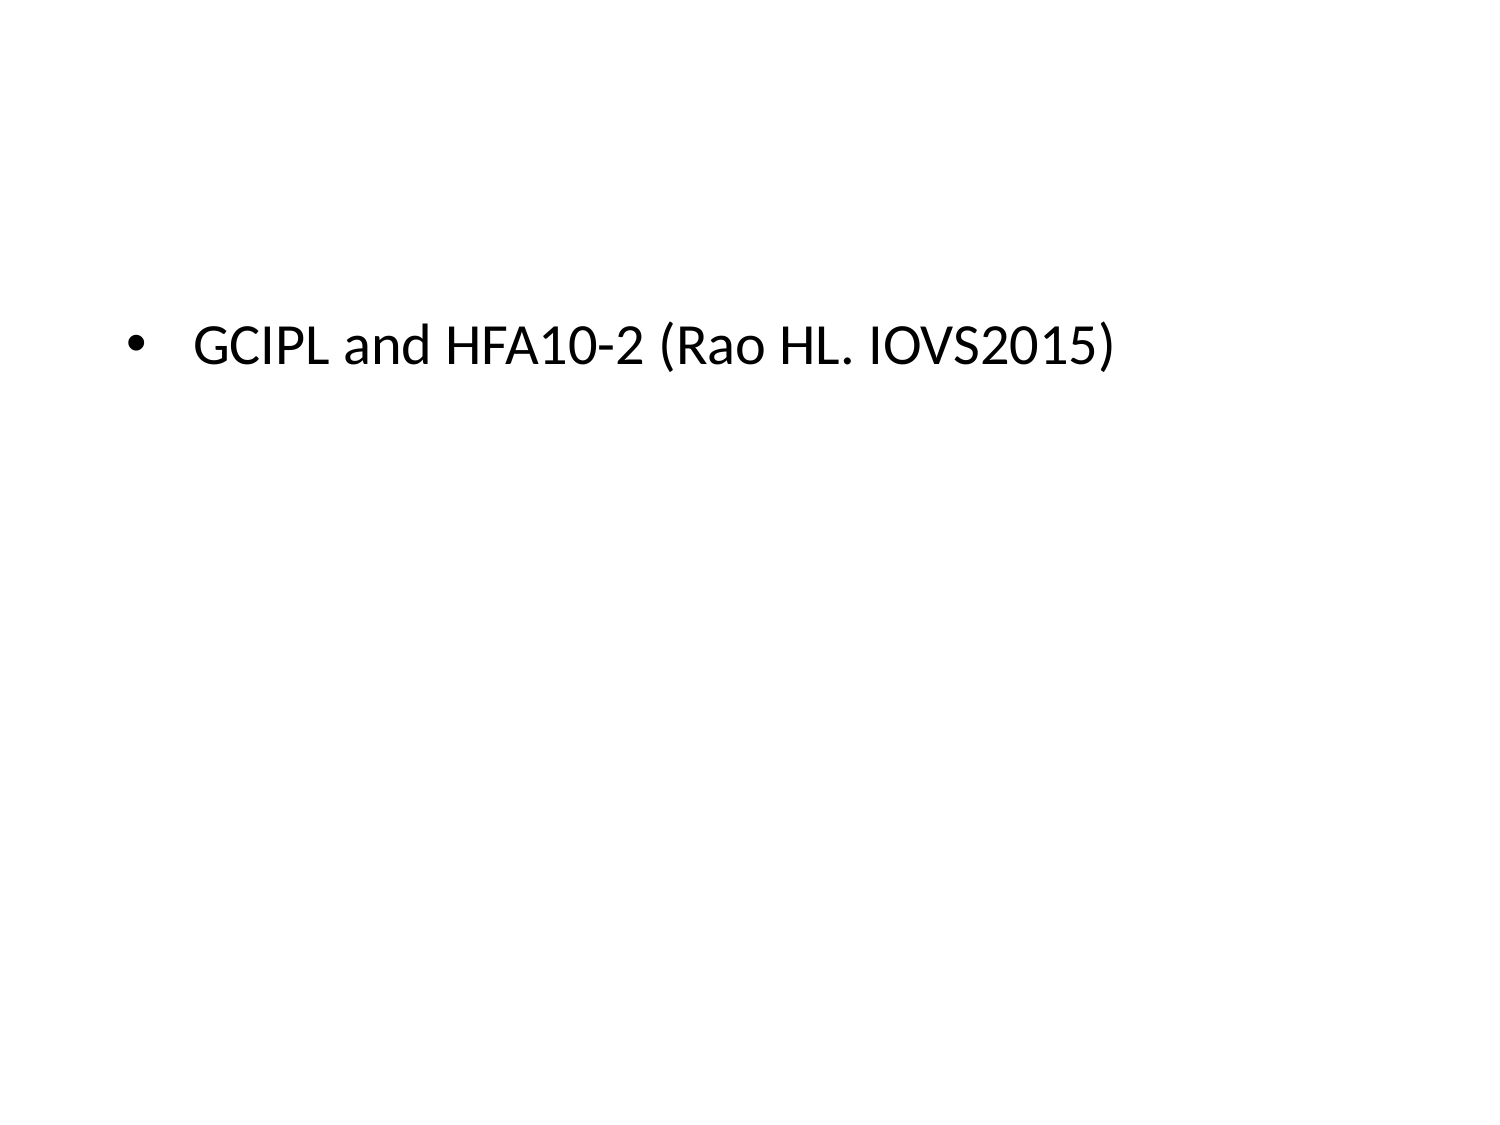

#
GCIPL and HFA10-2 (Rao HL. IOVS2015)